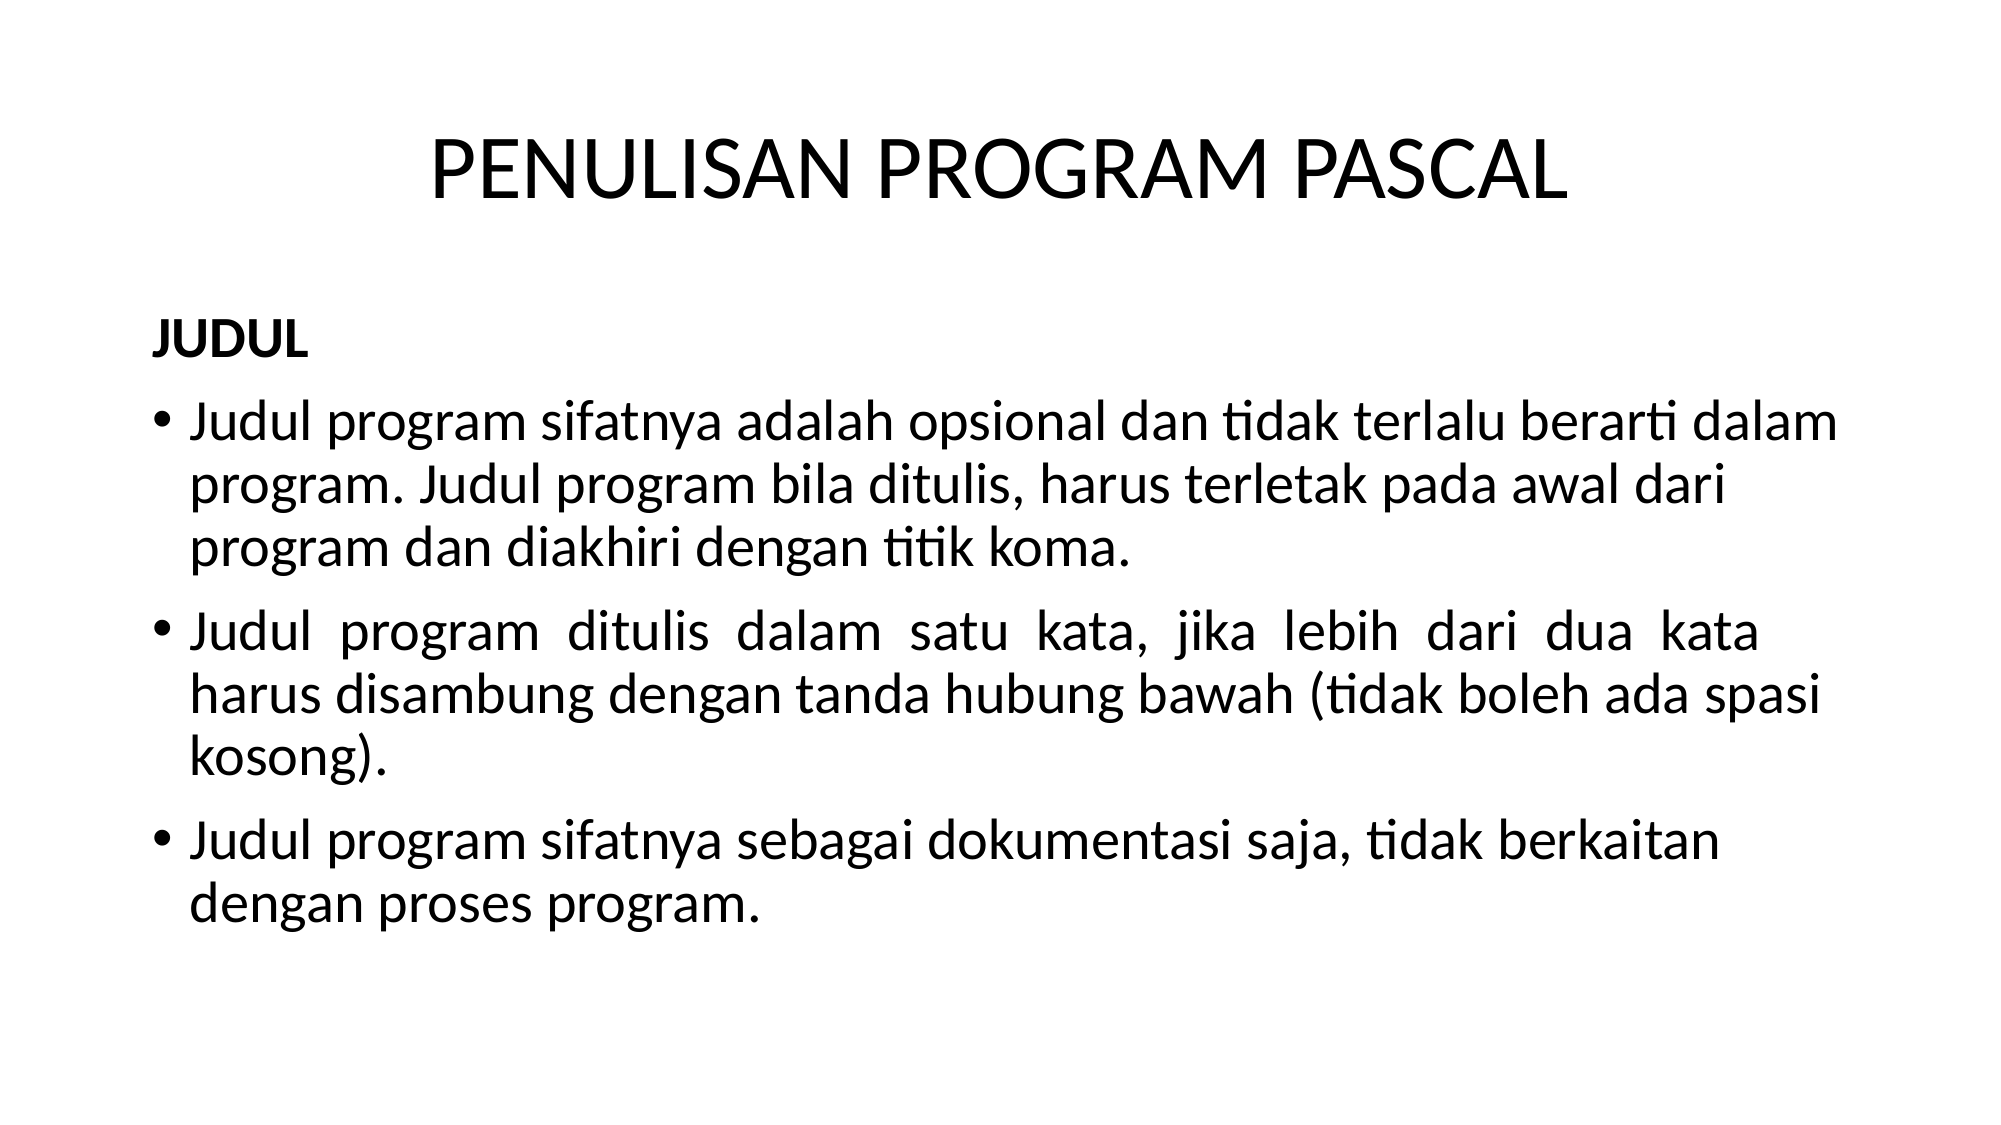

# PENULISAN PROGRAM PASCAL
JUDUL
Judul program sifatnya adalah opsional dan tidak terlalu berarti dalam program. Judul program bila ditulis, harus terletak pada awal dari program dan diakhiri dengan titik koma.
Judul  program  ditulis  dalam  satu  kata,  jika  lebih  dari  dua  kata  harus disambung dengan tanda hubung bawah (tidak boleh ada spasi kosong).
Judul program sifatnya sebagai dokumentasi saja, tidak berkaitan dengan proses program.